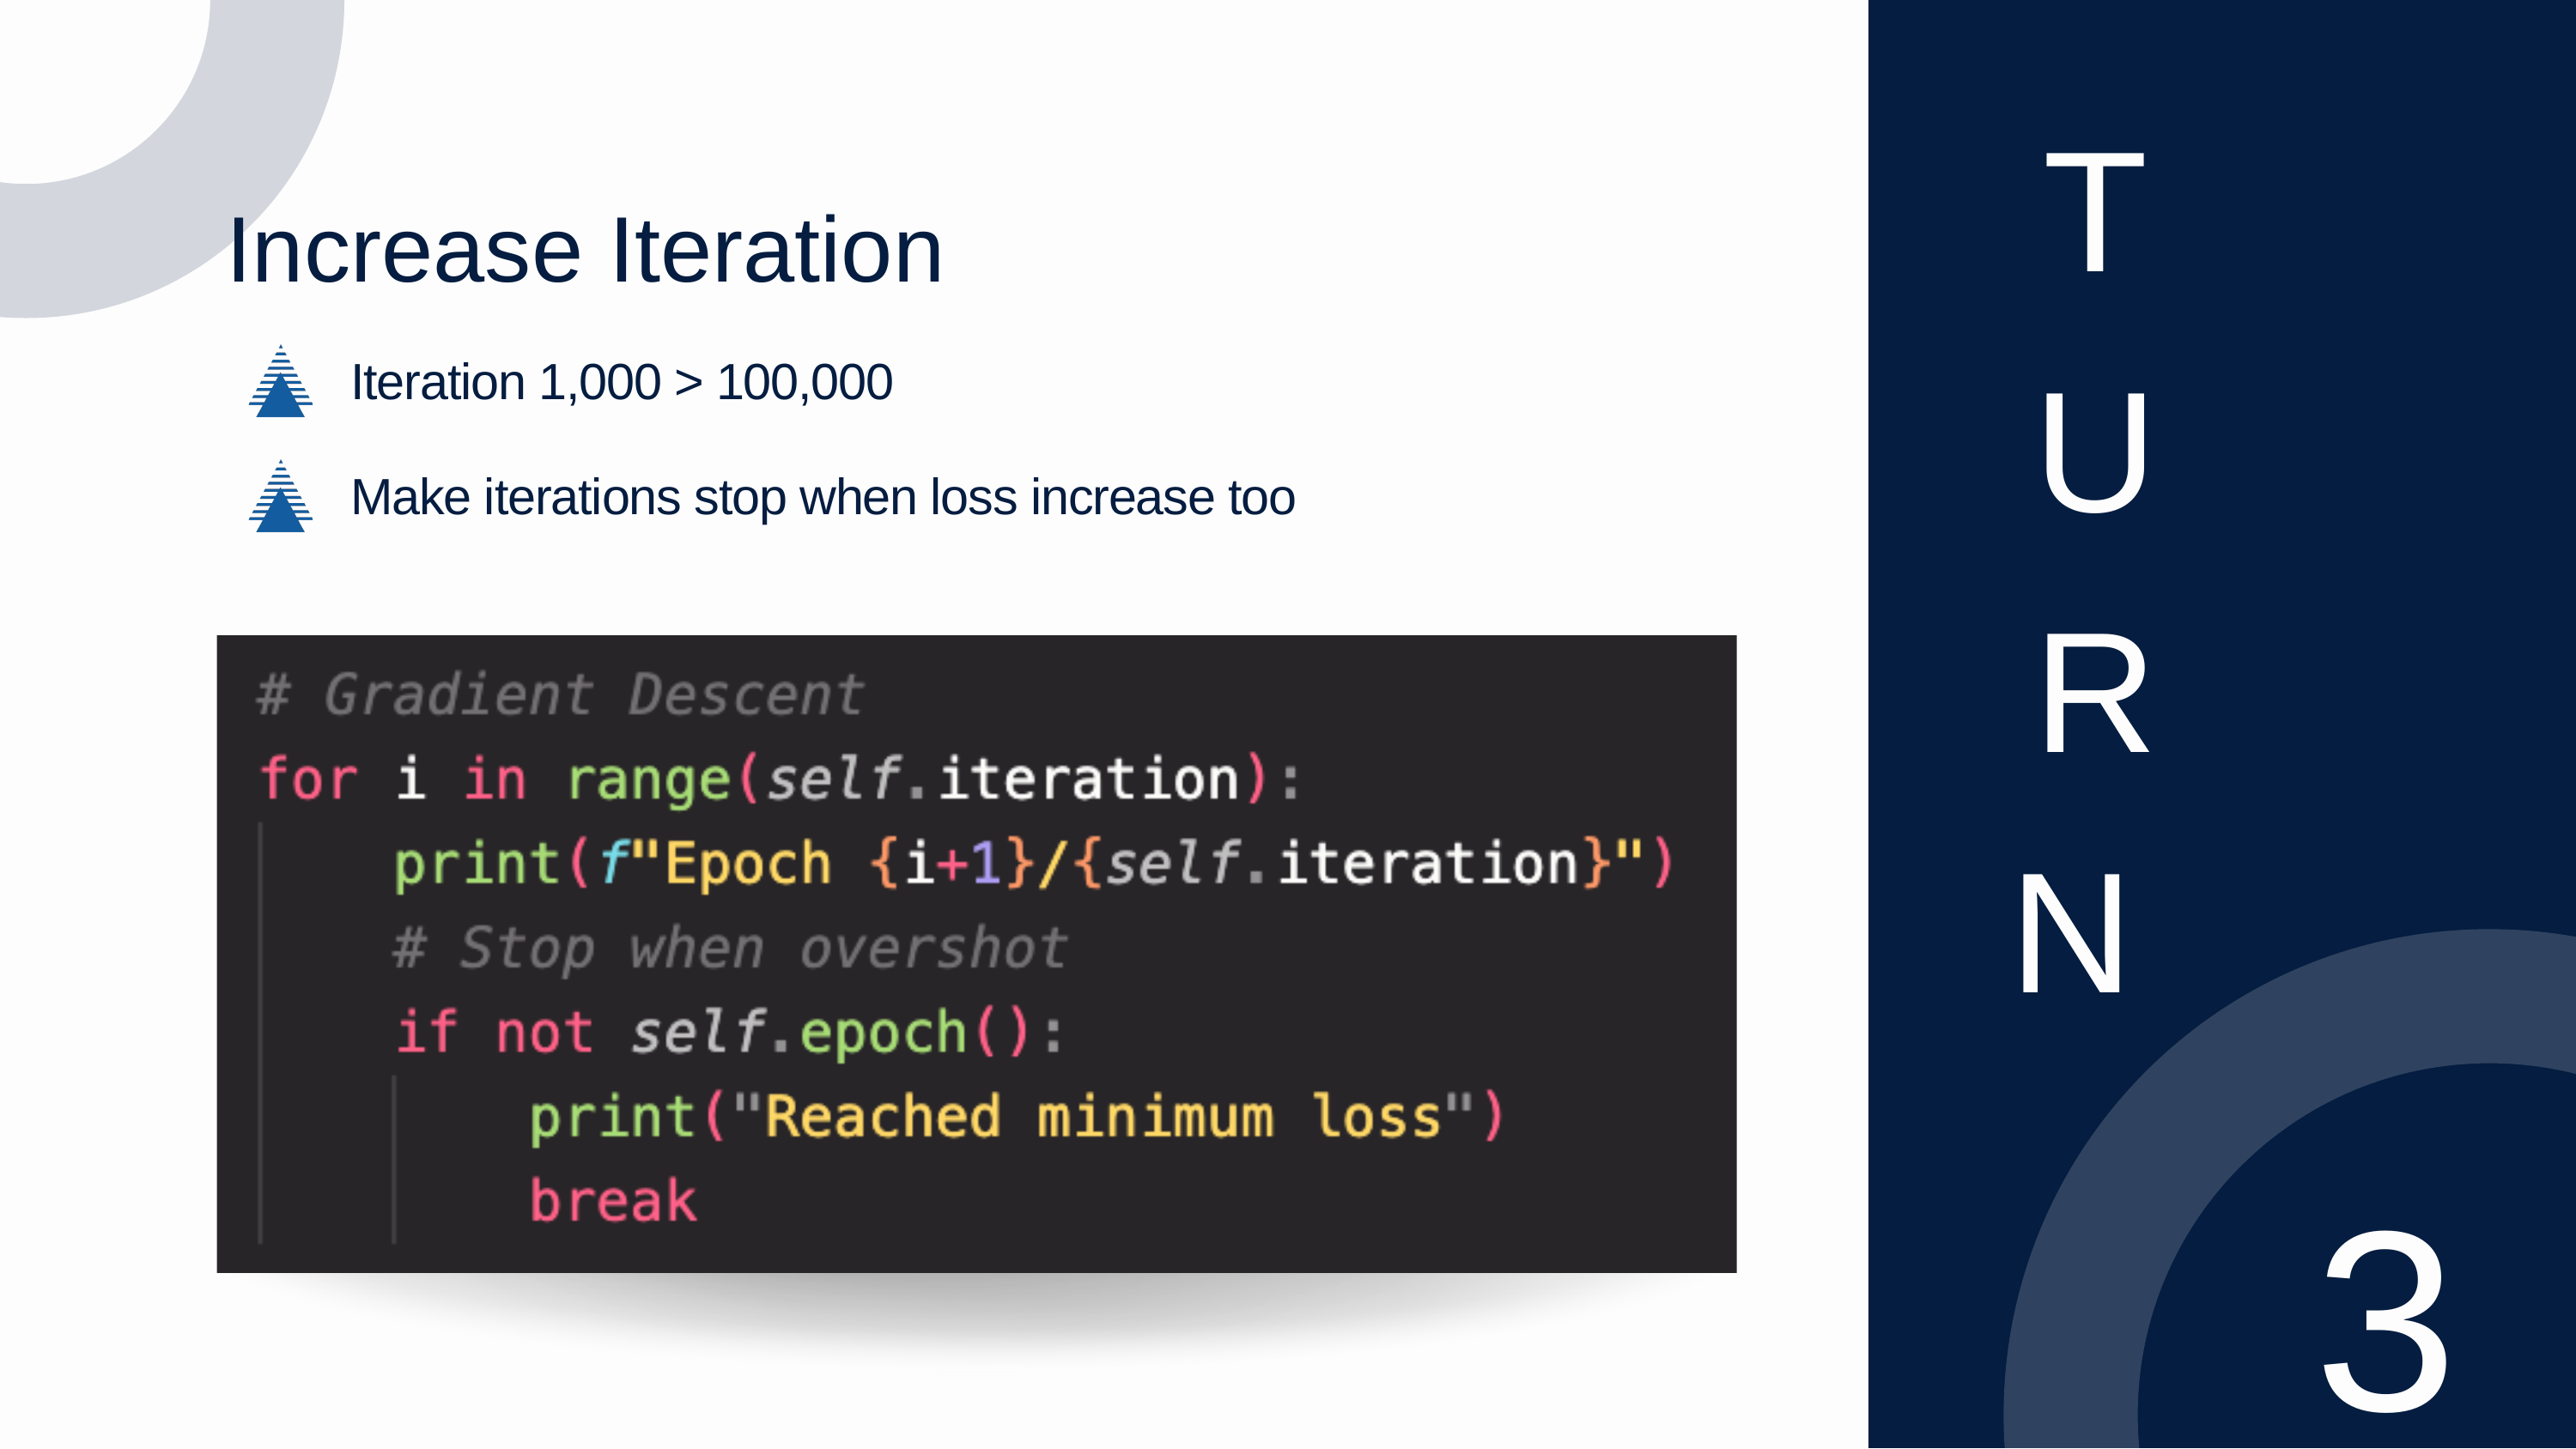

T
U
R
N
Increase Iteration
Iteration 1,000 > 100,000

Make iterations stop when loss increase too

3